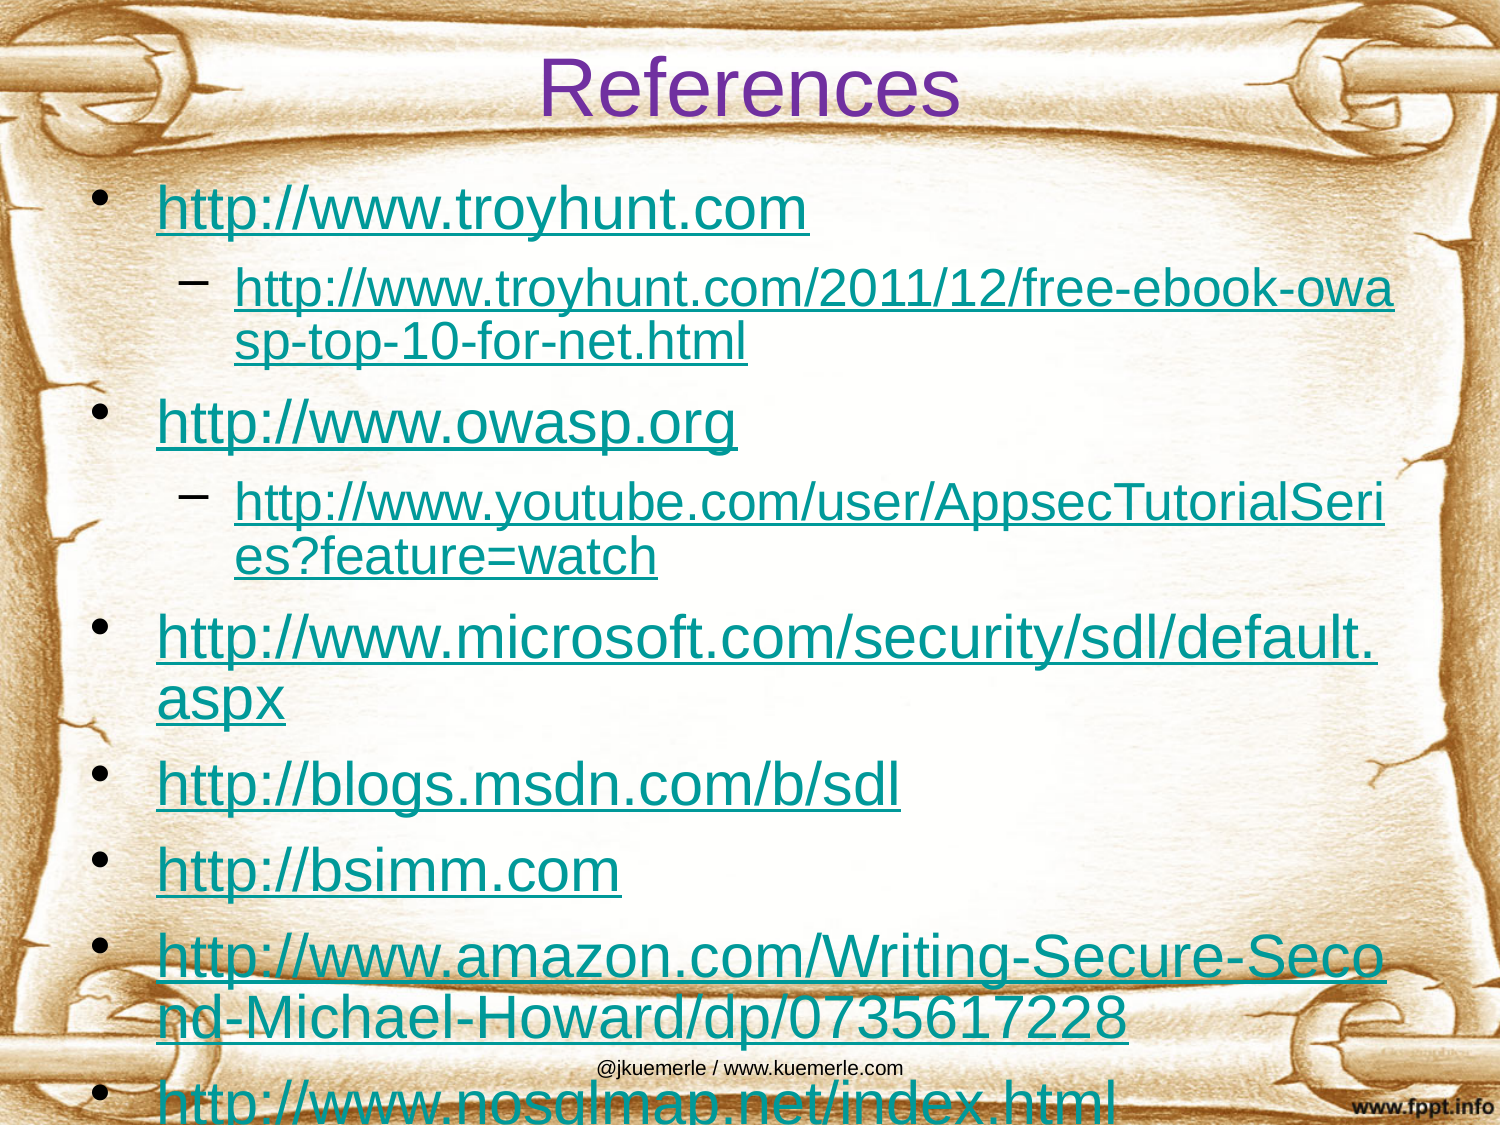

# References
http://www.troyhunt.com
http://www.troyhunt.com/2011/12/free-ebook-owasp-top-10-for-net.html
http://www.owasp.org
http://www.youtube.com/user/AppsecTutorialSeries?feature=watch
http://www.microsoft.com/security/sdl/default.aspx
http://blogs.msdn.com/b/sdl
http://bsimm.com
http://www.amazon.com/Writing-Secure-Second-Michael-Howard/dp/0735617228
http://www.nosqlmap.net/index.html
http://www.veracode.com/resources/state-of-software-security

@jkuemerle / www.kuemerle.com